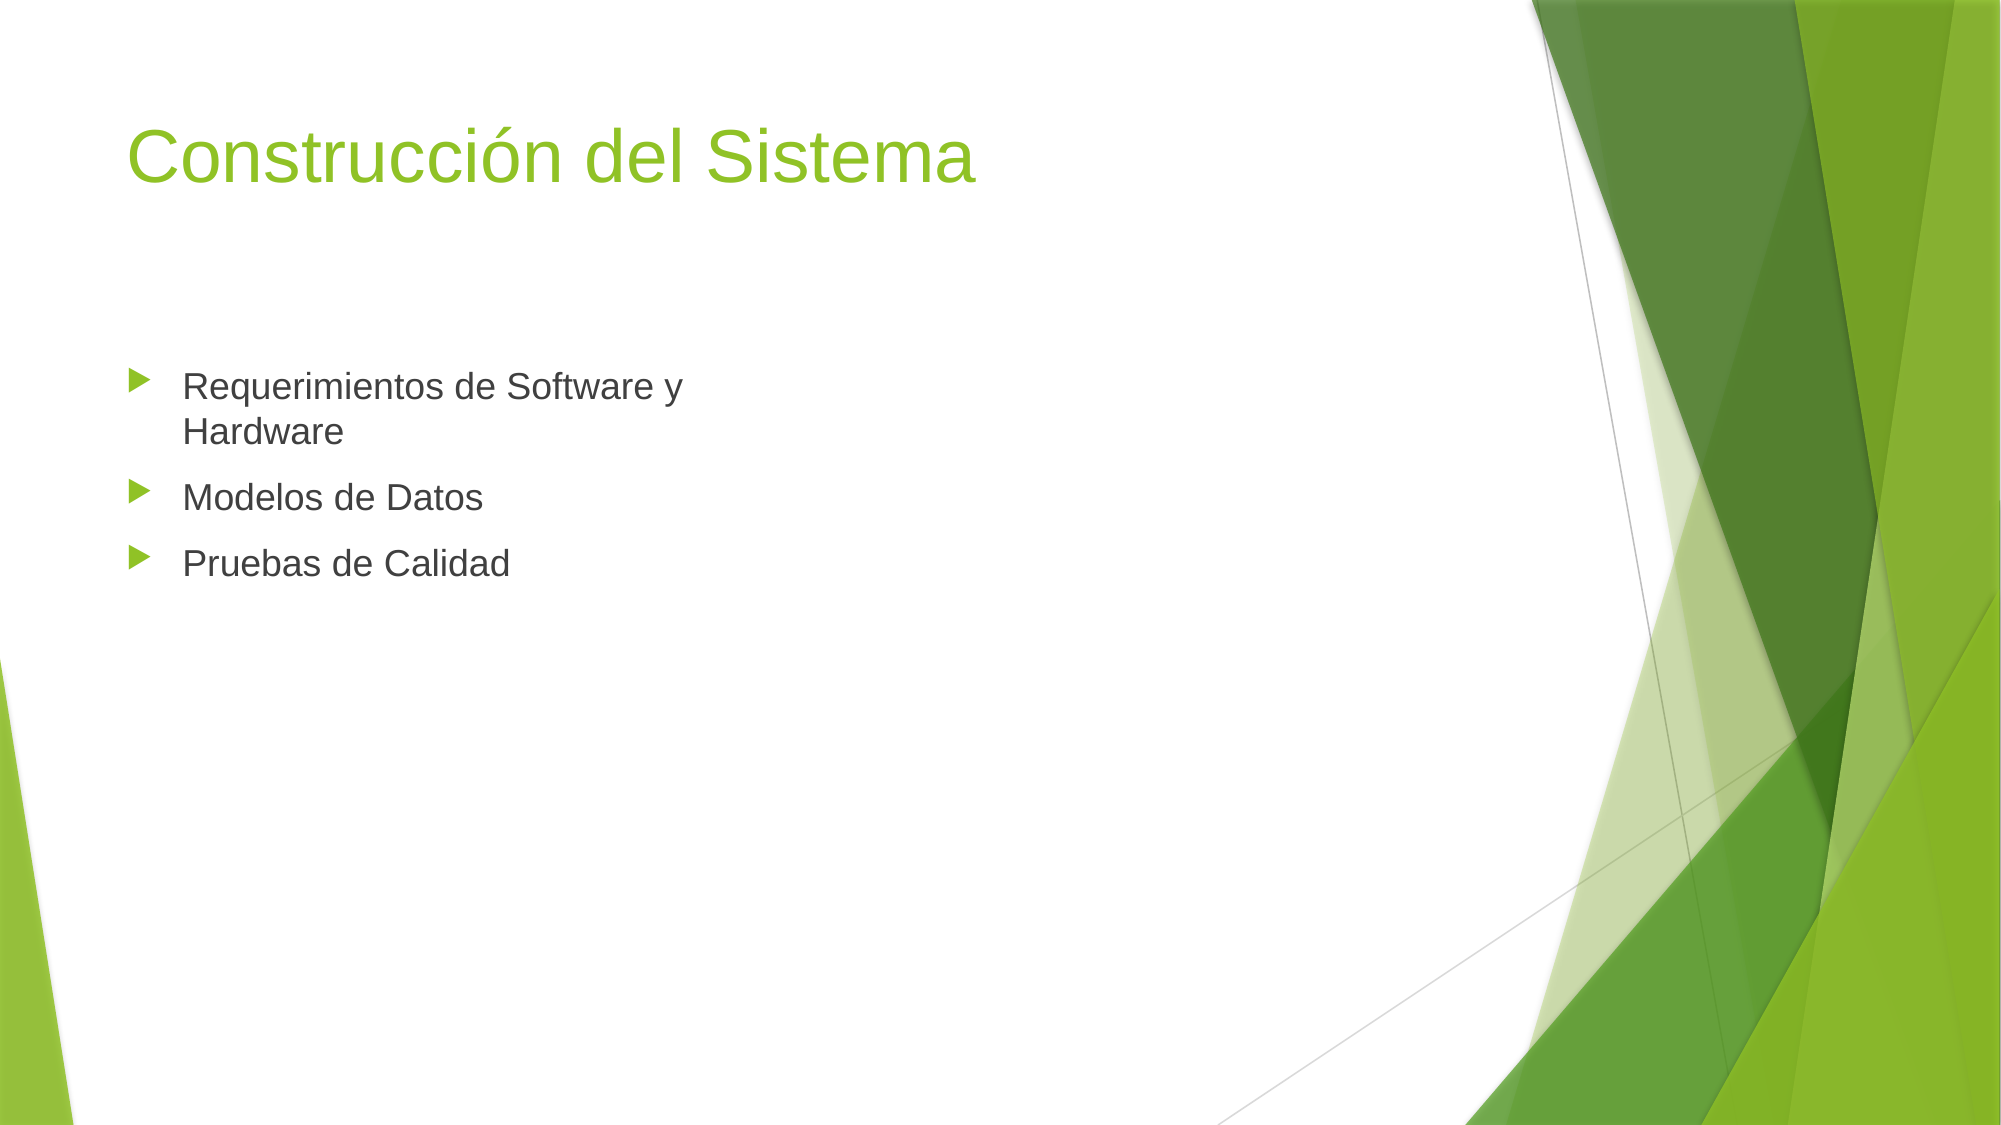

# Construcción del Sistema
Requerimientos de Software y Hardware
Modelos de Datos
Pruebas de Calidad